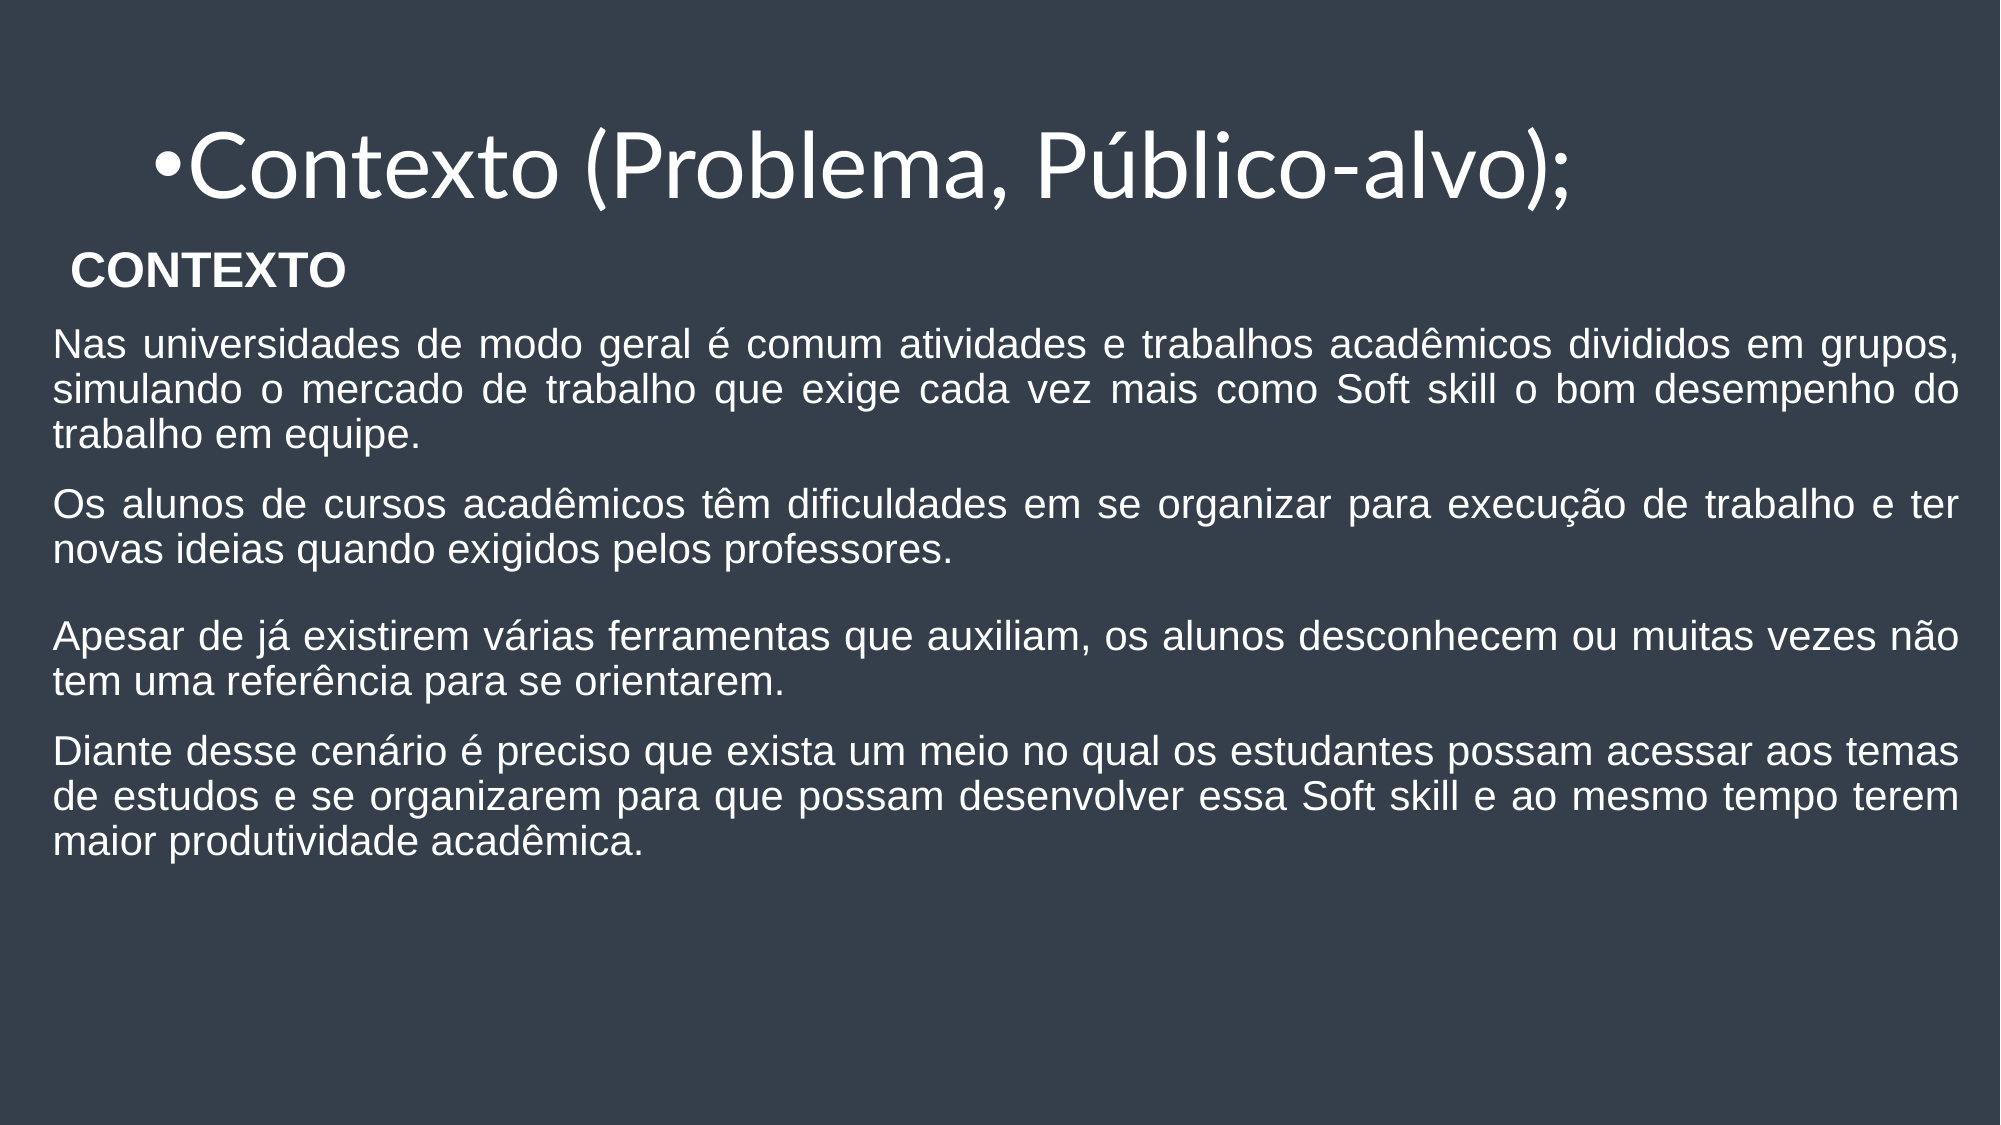

# Contexto (Problema, Público-alvo);
      CONTEXTO
Nas universidades de modo geral é comum atividades e trabalhos acadêmicos divididos em grupos, simulando o mercado de trabalho que exige cada vez mais como Soft skill o bom desempenho do trabalho em equipe.
Os alunos de cursos acadêmicos têm dificuldades em se organizar para execução de trabalho e ter novas ideias quando exigidos pelos professores.
Apesar de já existirem várias ferramentas que auxiliam, os alunos desconhecem ou muitas vezes não tem uma referência para se orientarem.
Diante desse cenário é preciso que exista um meio no qual os estudantes possam acessar aos temas de estudos e se organizarem para que possam desenvolver essa Soft skill e ao mesmo tempo terem maior produtividade acadêmica.